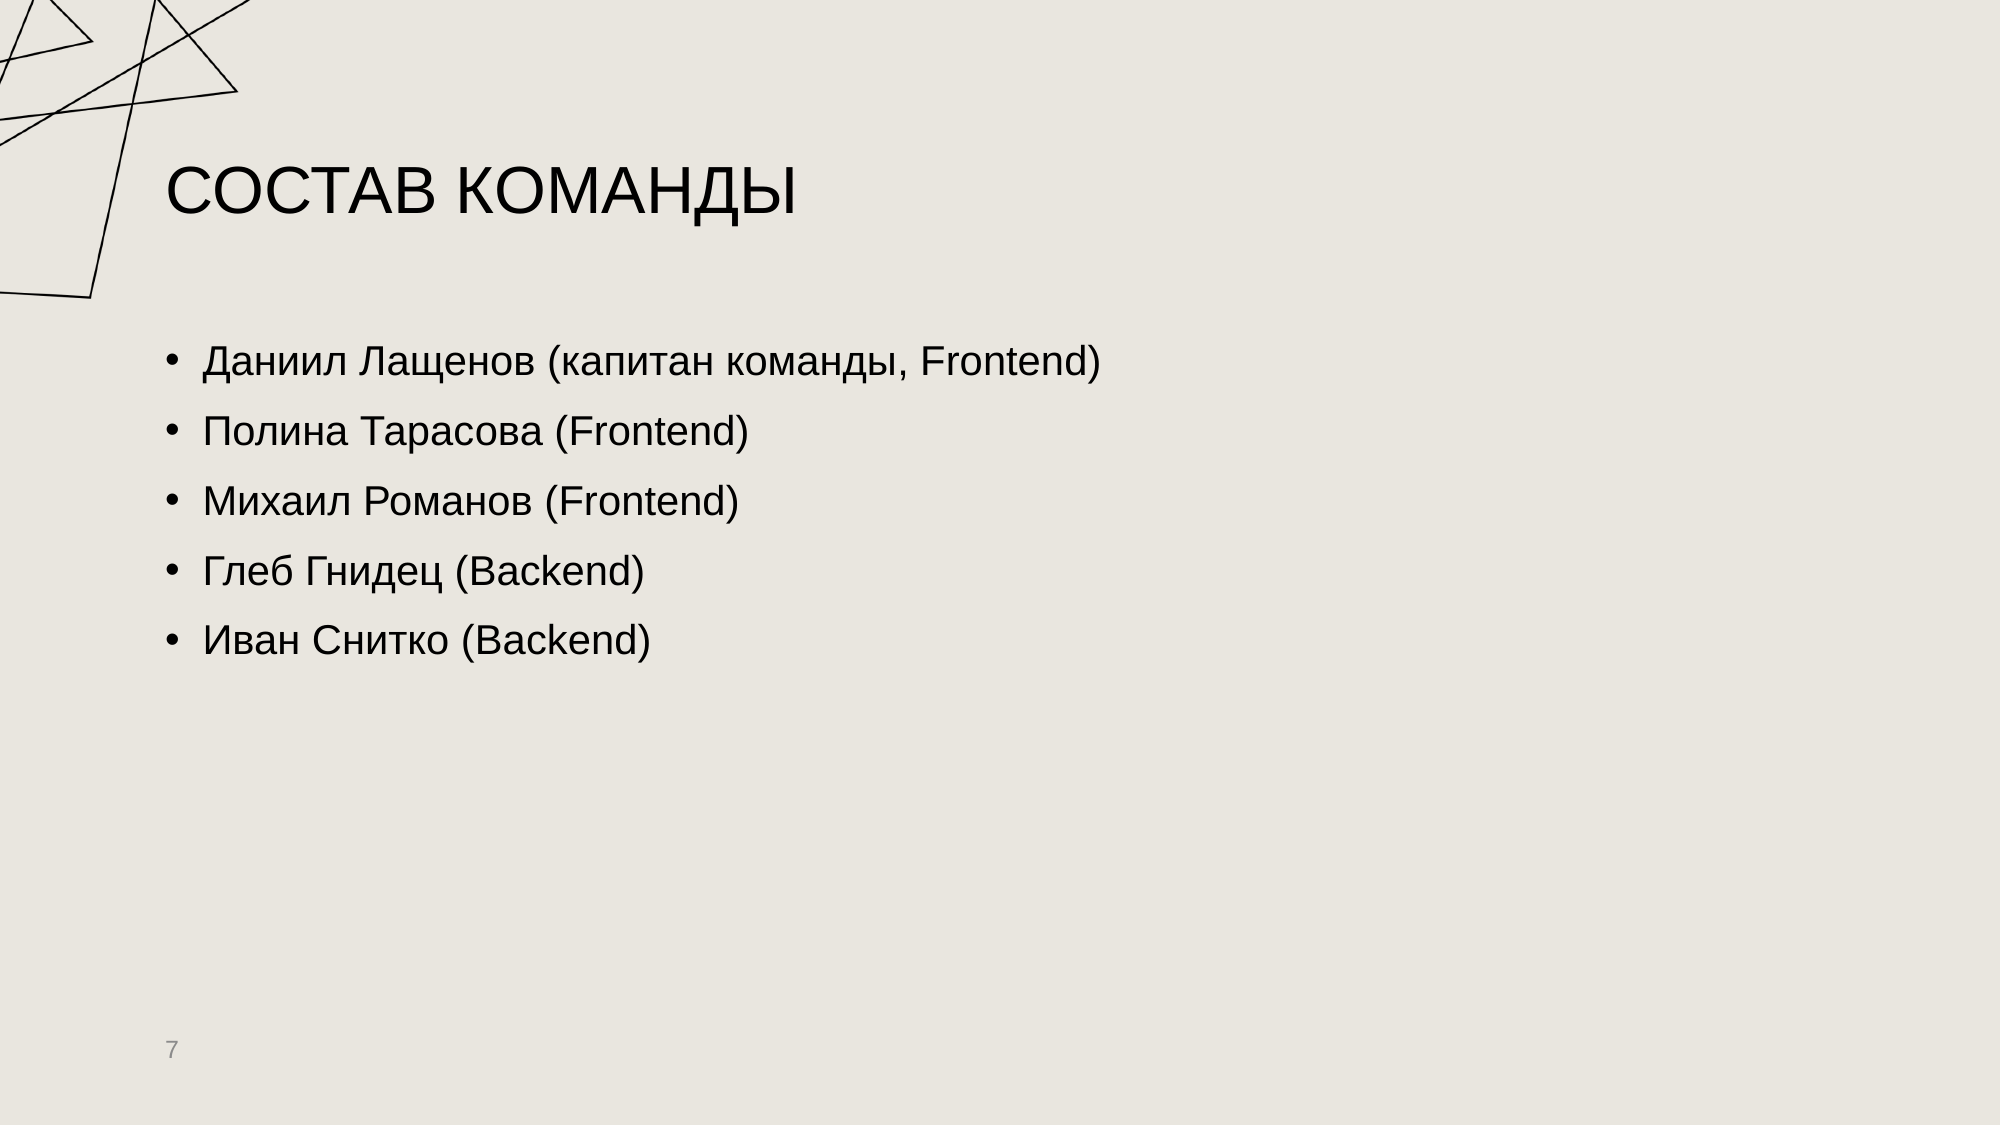

# Состав команды
Даниил Лащенов (капитан команды, Frontend)
Полина Тарасова (Frontend)
Михаил Романов (Frontend)
Глеб Гнидец (Backend)
Иван Снитко (Backend)
7